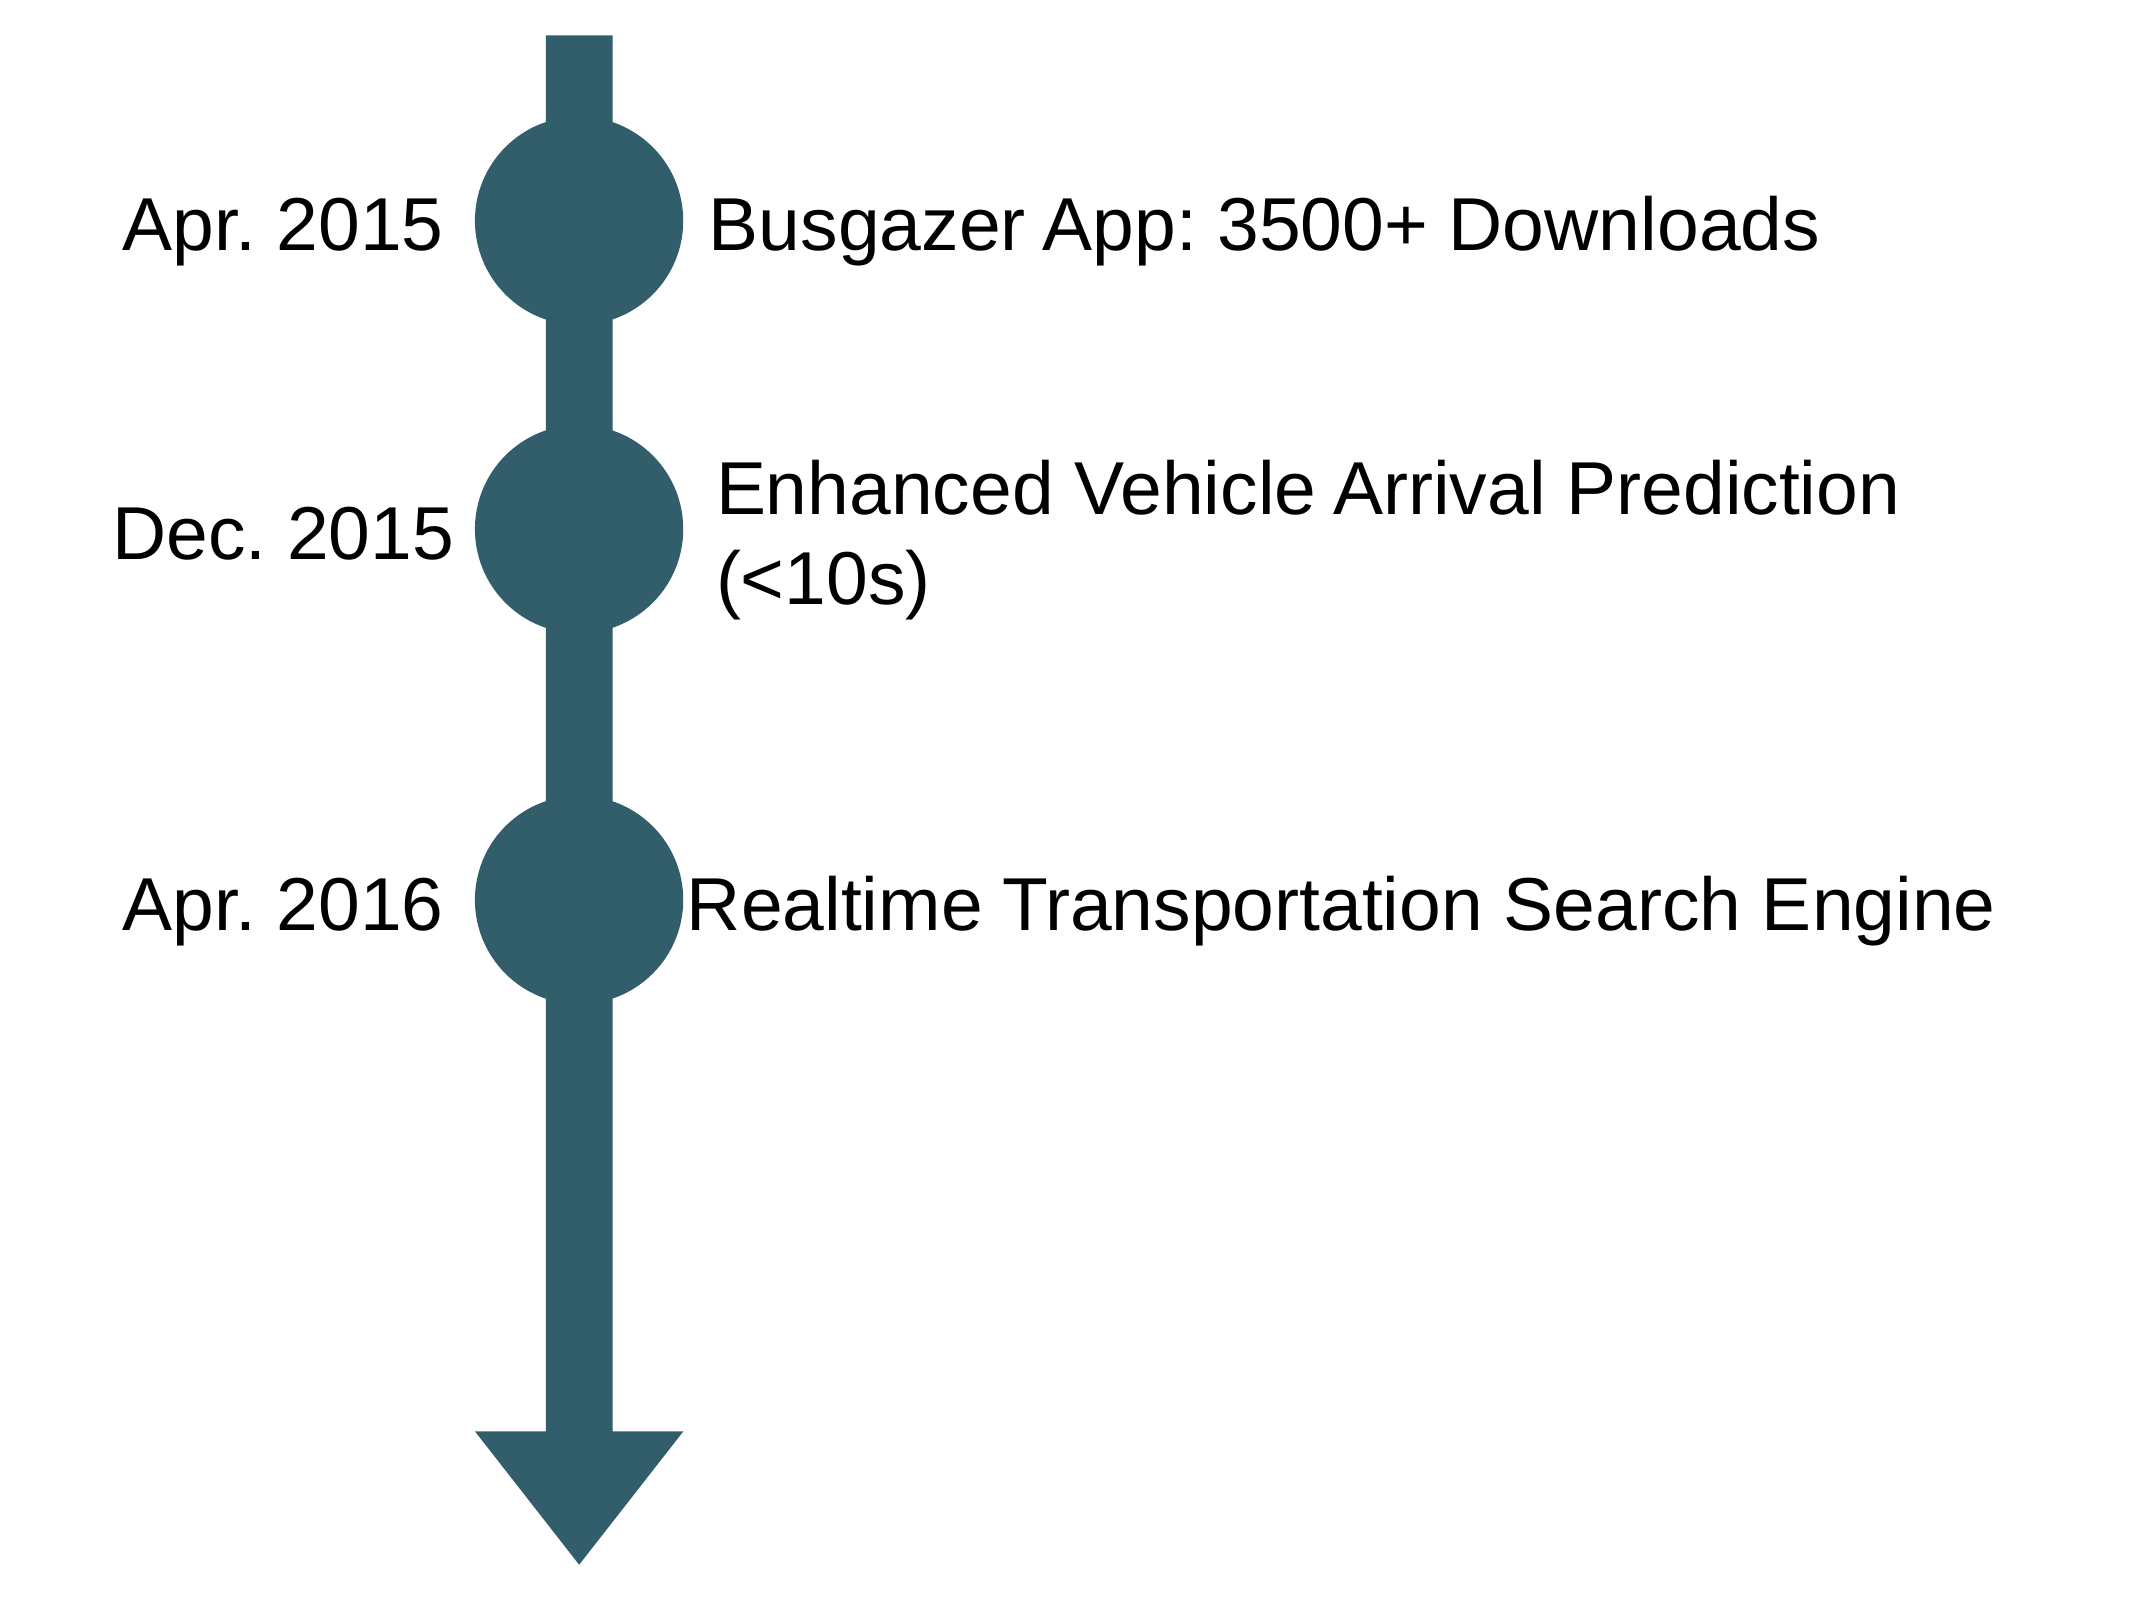

Apr. 2015
Busgazer App: 3500+ Downloads

Dec. 2015
Enhanced Vehicle Arrival Prediction (<10s)

Apr. 2016
Realtime Transportation Search Engine